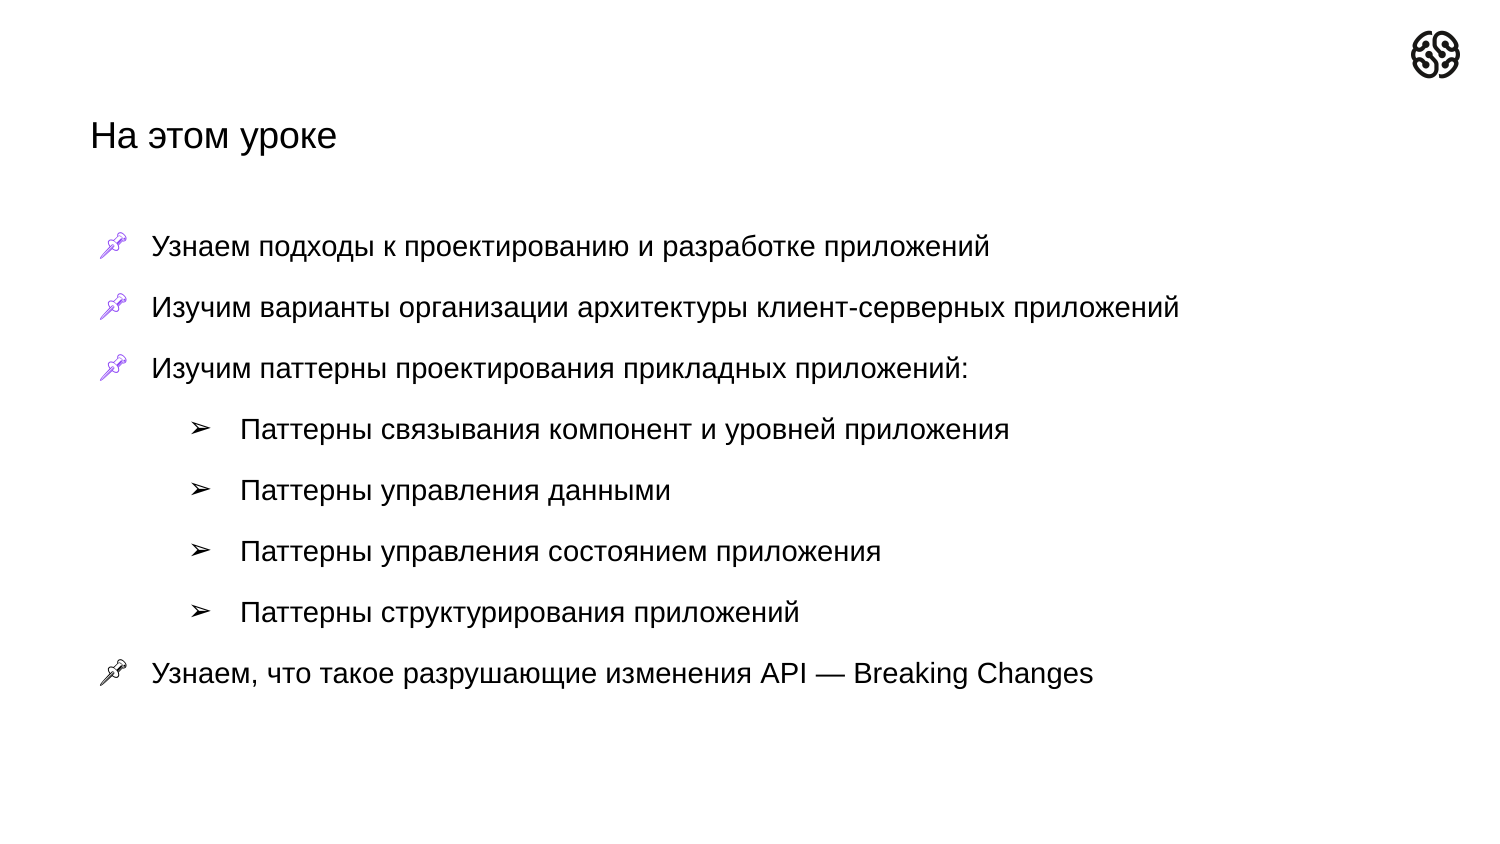

# На этом уроке
Узнаем подходы к проектированию и разработке приложений
Изучим варианты организации архитектуры клиент-серверных приложений
Изучим паттерны проектирования прикладных приложений:
Паттерны связывания компонент и уровней приложения
Паттерны управления данными
Паттерны управления состоянием приложения
Паттерны структурирования приложений
Узнаем, что такое разрушающие изменения API — Breaking Changes